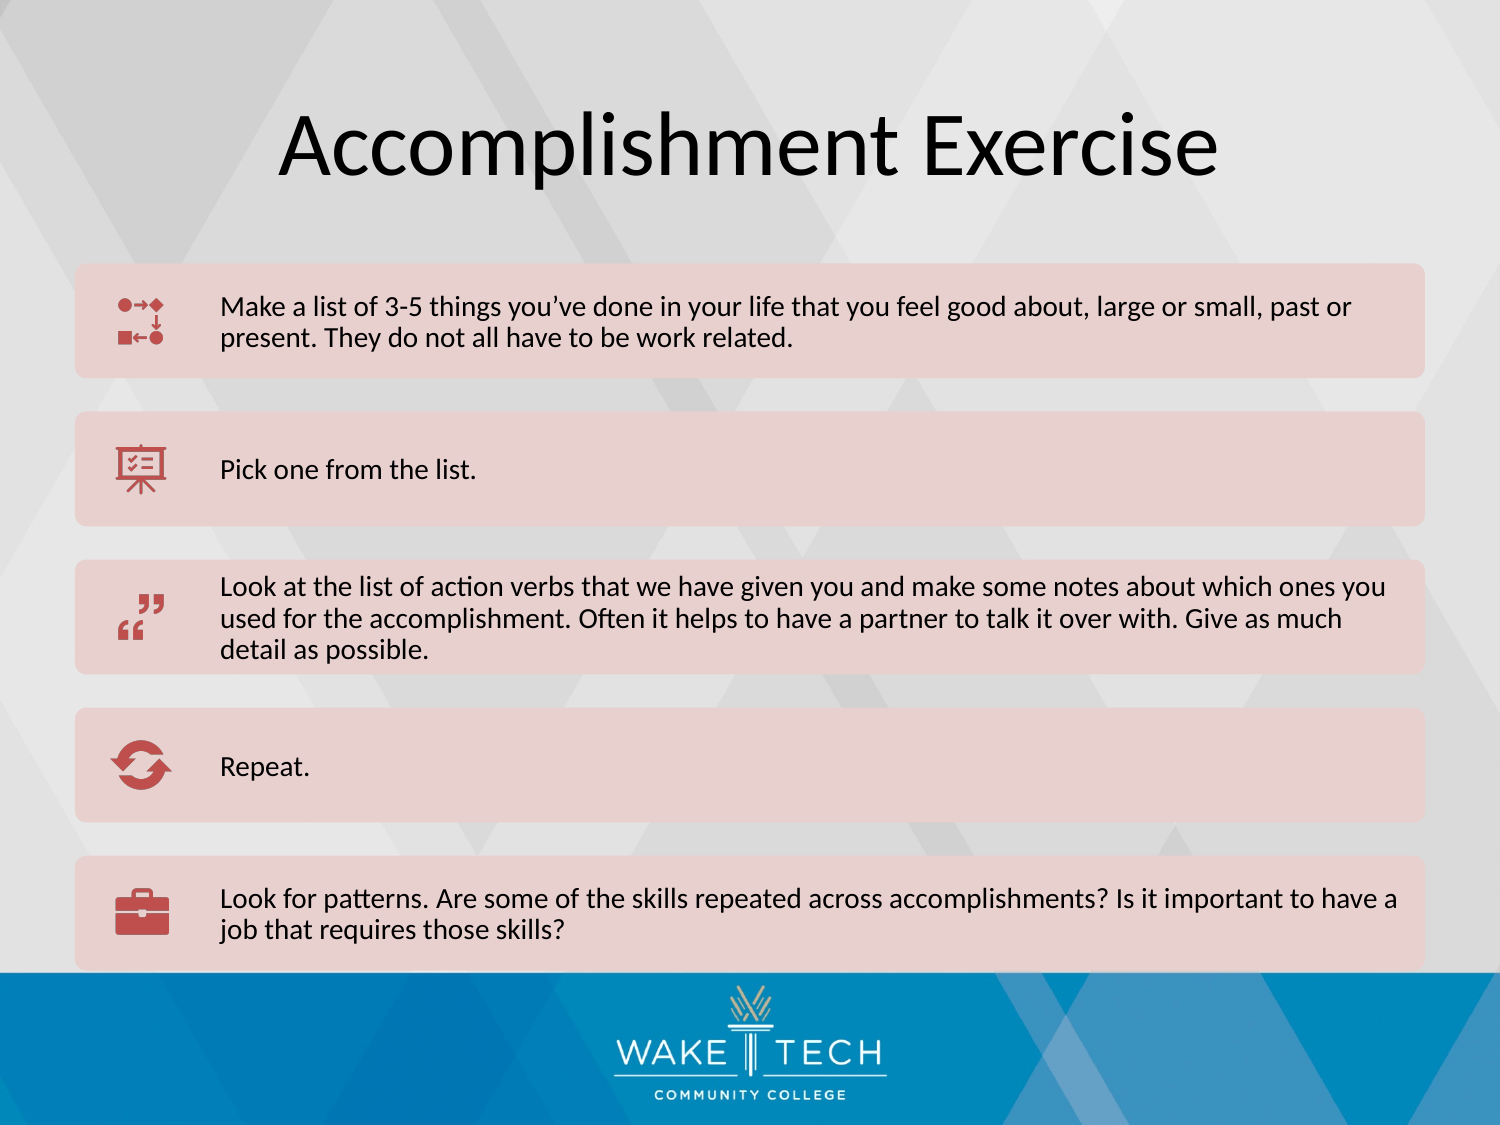

# Accomplishment Exercise
Make a list of 3-5 things you’ve done in your life that you feel good about, large or small, past or present. They do not all have to be work related.
Pick one from the list.
Look at the list of action verbs that we have given you and make some notes about which ones you used for the accomplishment. Often it helps to have a partner to talk it over with. Give as much detail as possible.
Repeat.
Look for patterns. Are some of the skills repeated across accomplishments? Is it important to have a job that requires those skills?